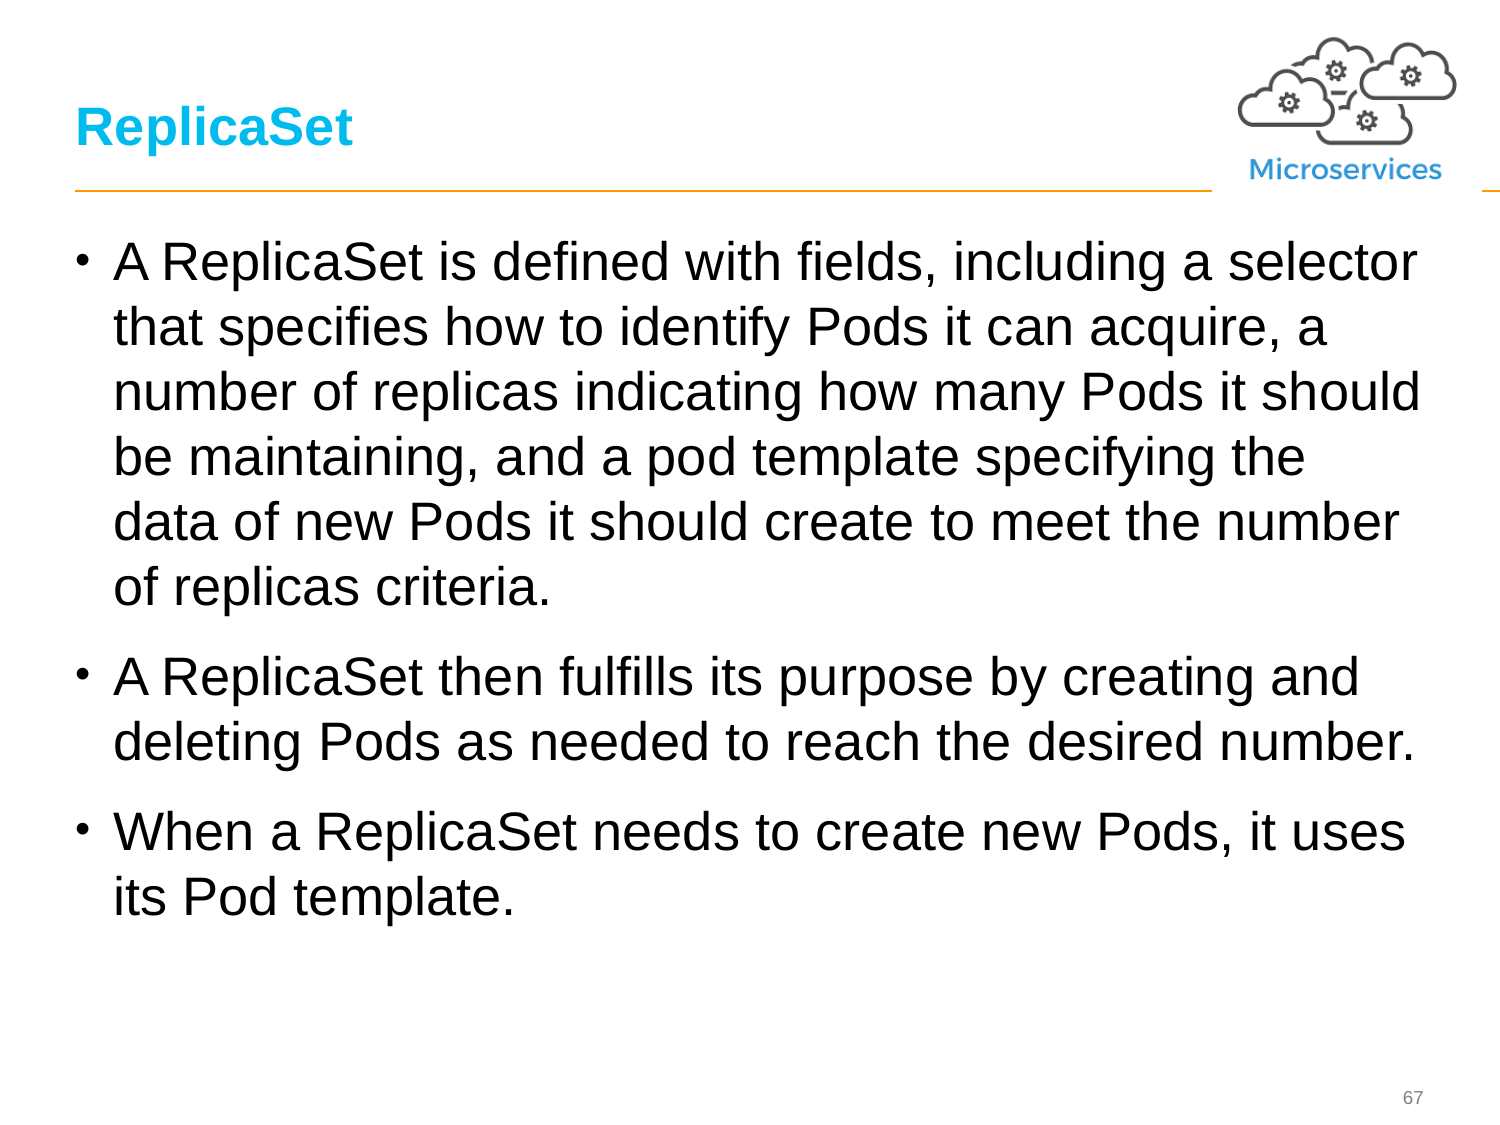

# ReplicaSet
A ReplicaSet is defined with fields, including a selector that specifies how to identify Pods it can acquire, a number of replicas indicating how many Pods it should be maintaining, and a pod template specifying the data of new Pods it should create to meet the number of replicas criteria.
A ReplicaSet then fulfills its purpose by creating and deleting Pods as needed to reach the desired number.
When a ReplicaSet needs to create new Pods, it uses its Pod template.